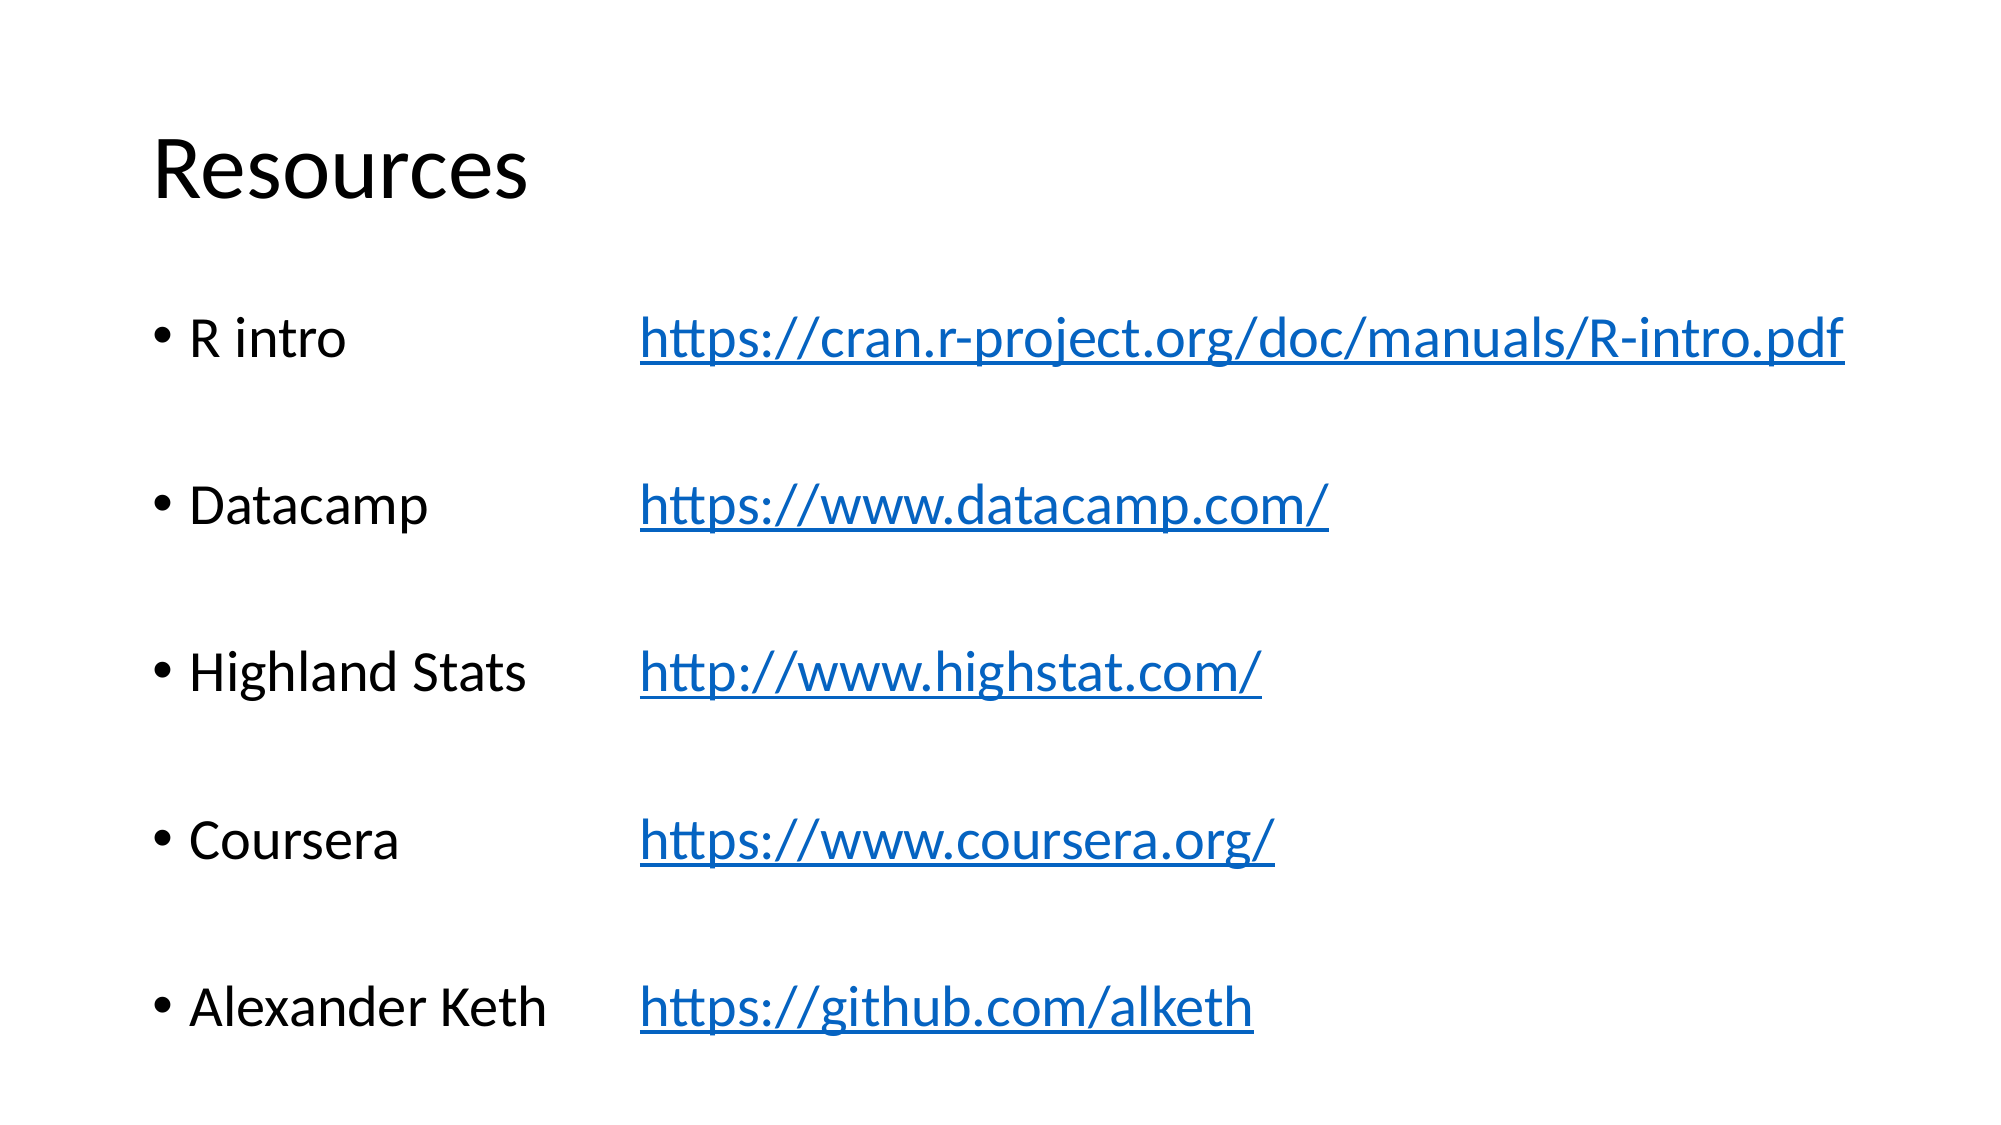

# Resources
R intro		https://cran.r-project.org/doc/manuals/R-intro.pdf

Datacamp		https://www.datacamp.com/

Highland Stats	http://www.highstat.com/

Coursera		https://www.coursera.org/

Alexander Keth	https://github.com/alketh